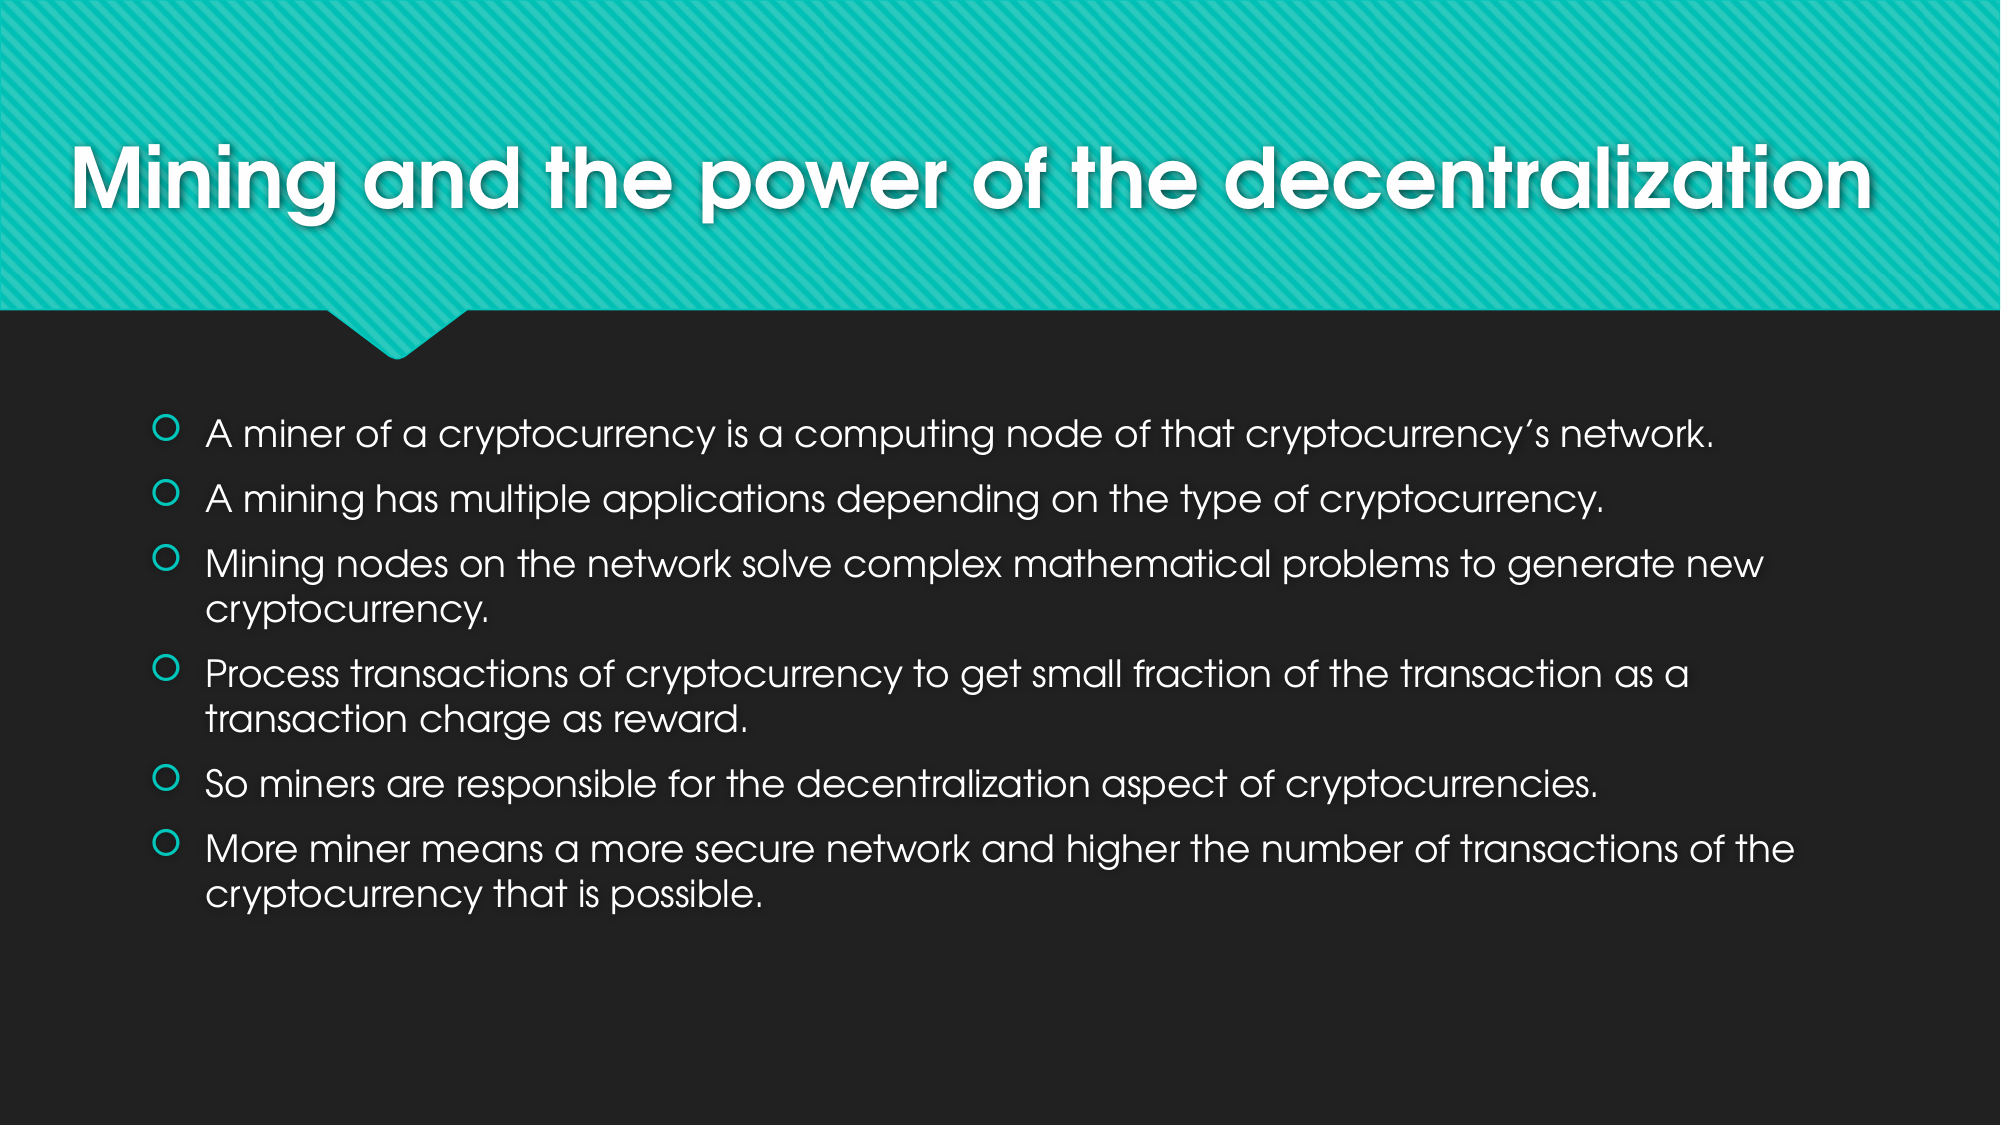

# Mining and the power of the decentralization
A miner of a cryptocurrency is a computing node of that cryptocurrency’s network.
A mining has multiple applications depending on the type of cryptocurrency.
Mining nodes on the network solve complex mathematical problems to generate new cryptocurrency.
Process transactions of cryptocurrency to get small fraction of the transaction as a transaction charge as reward.
So miners are responsible for the decentralization aspect of cryptocurrencies.
More miner means a more secure network and higher the number of transactions of the cryptocurrency that is possible.